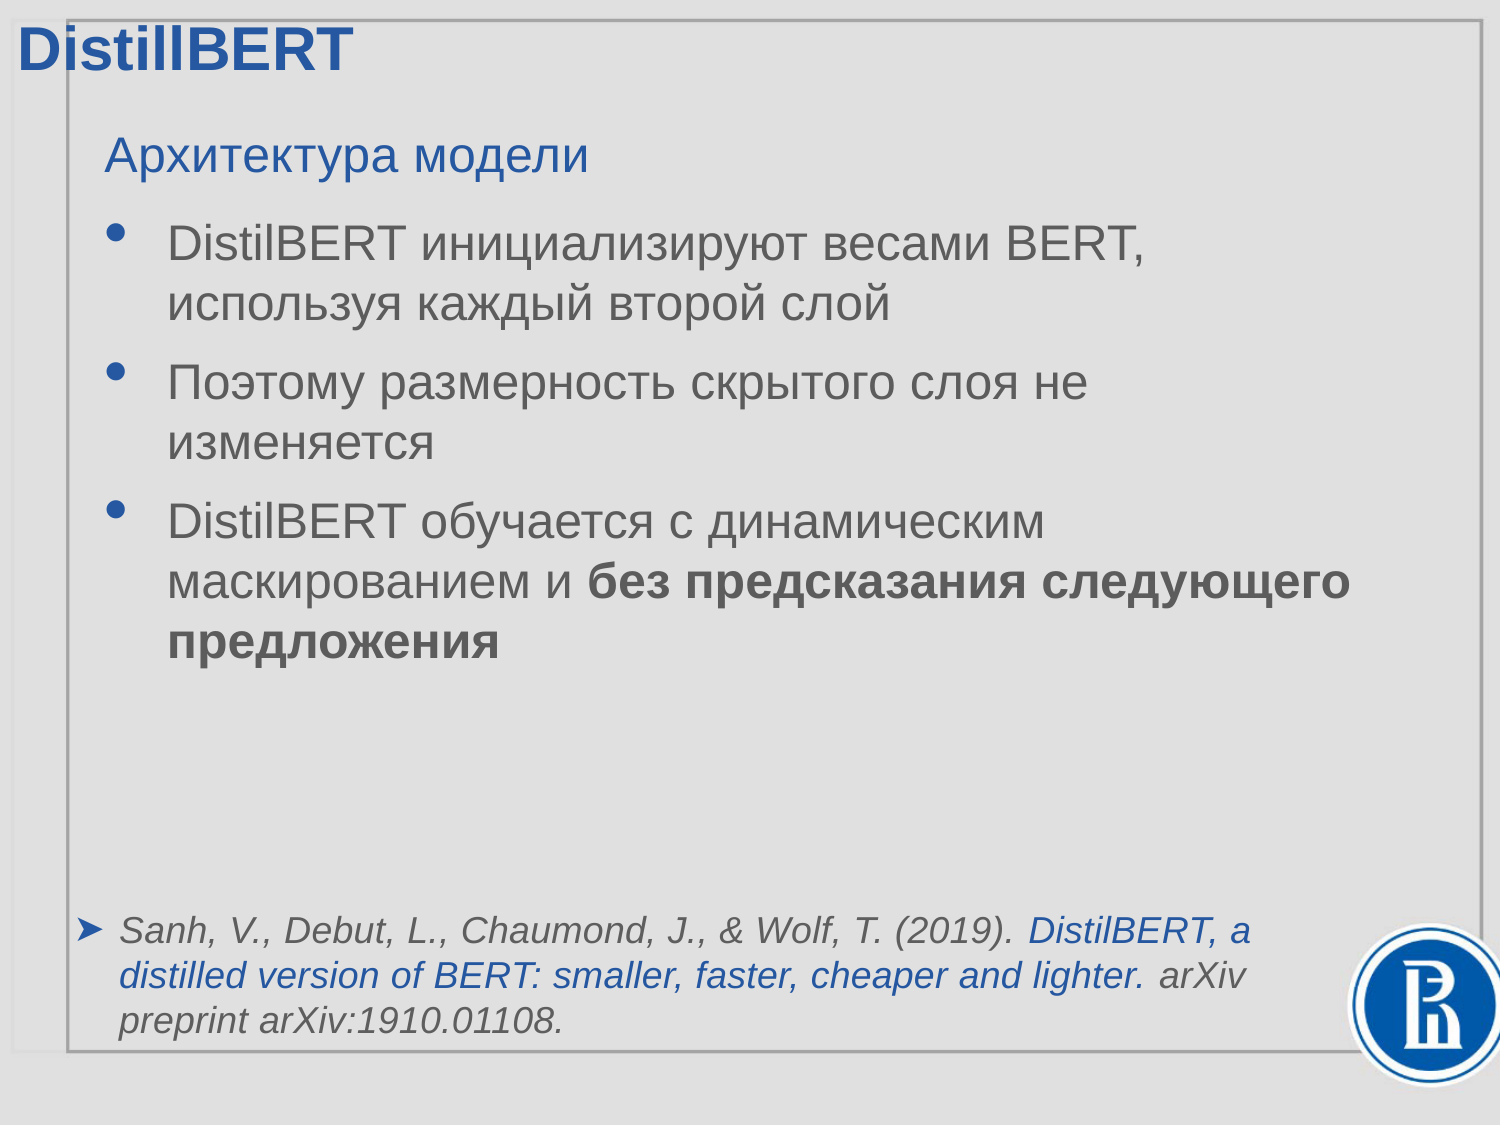

DistillBERT
Архитектура модели
DistilBERT инициализируют весами BERT, используя каждый второй слой
Поэтому размерность скрытого слоя не изменяется
DistilBERT обучается с динамическим маскированием и без предсказания следующего предложения
Sanh, V., Debut, L., Chaumond, J., & Wolf, T. (2019). DistilBERT, a distilled version of BERT: smaller, faster, cheaper and lighter. arXiv preprint arXiv:1910.01108.